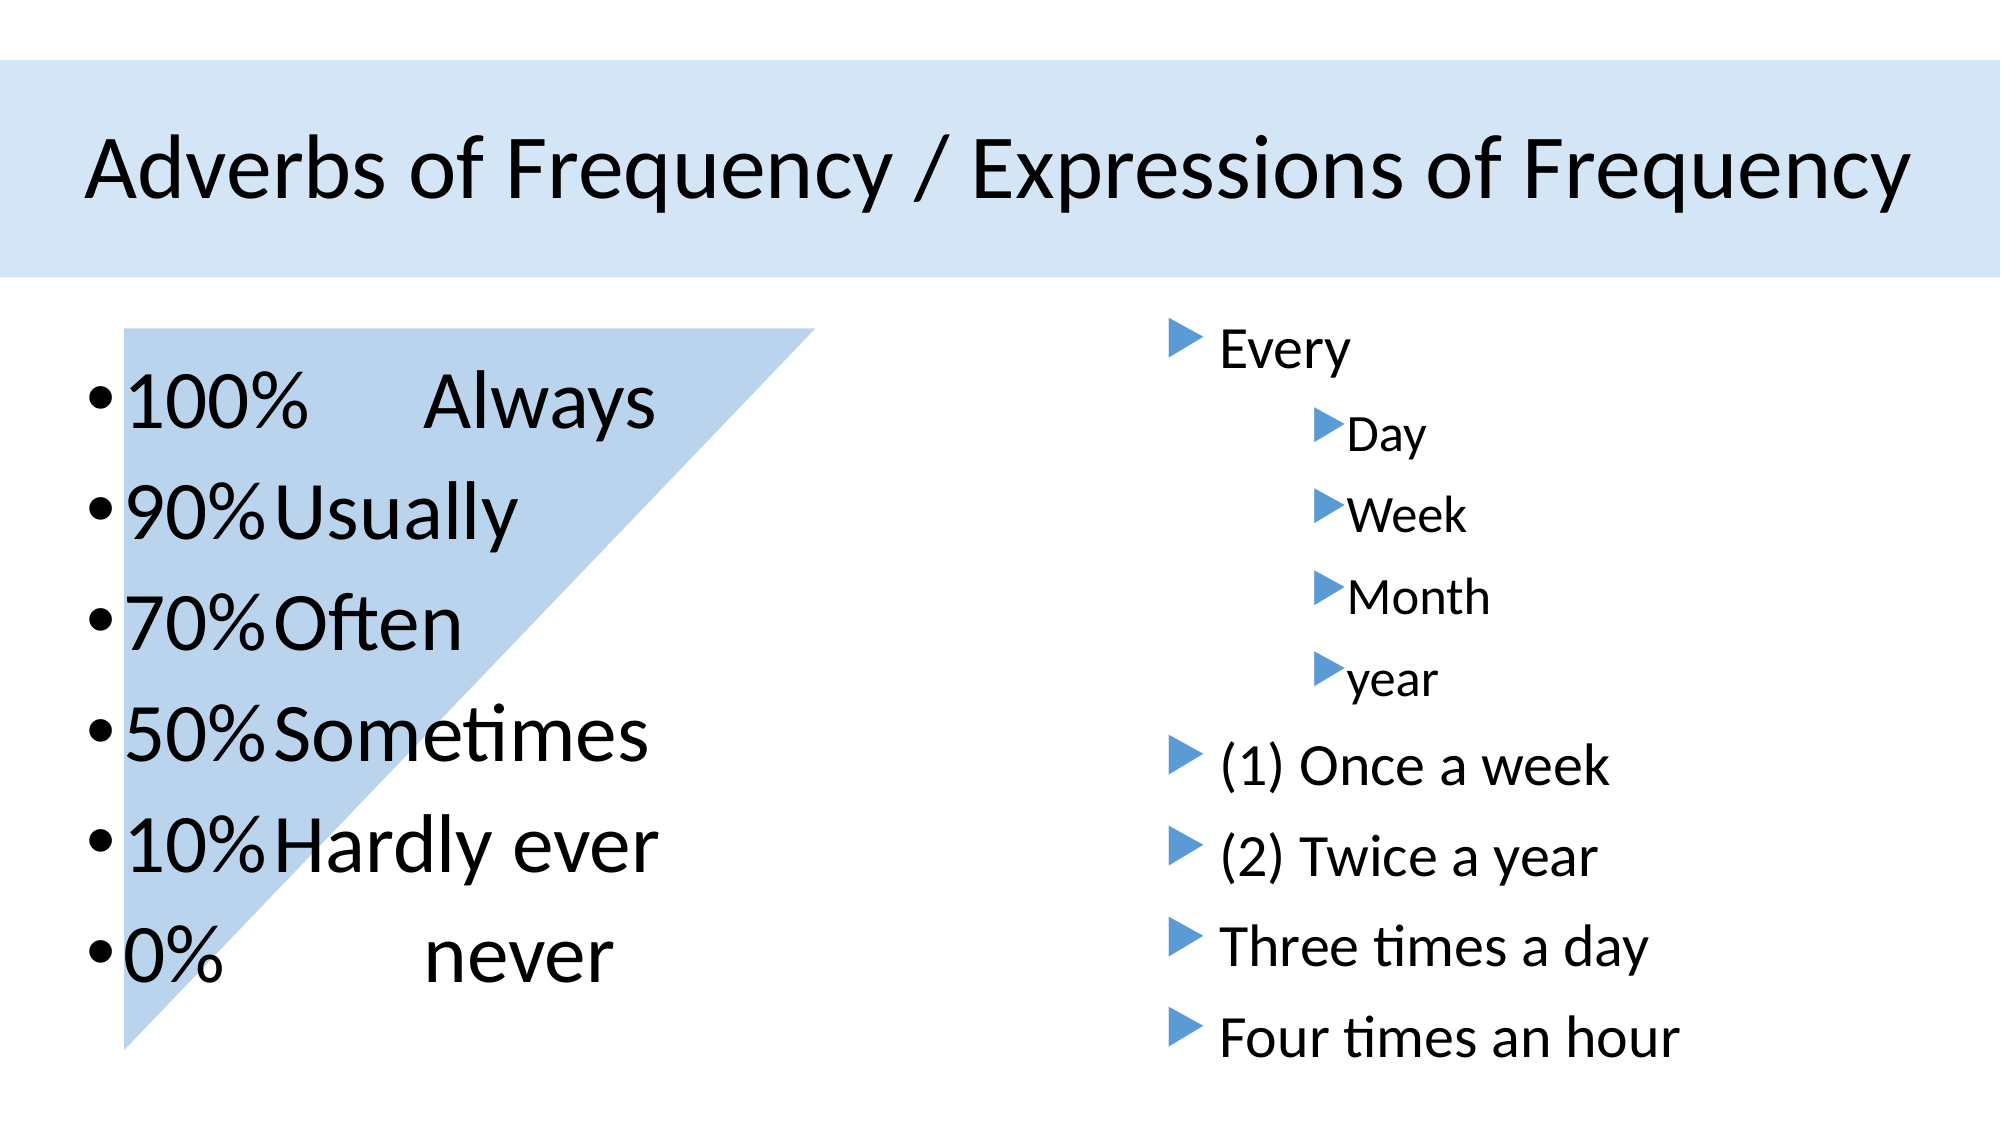

# Adverbs of Frequency / Expressions of Frequency
Every
Day
Week
Month
year
(1) Once a week
(2) Twice a year
Three times a day
Four times an hour

100%	Always
90%	Usually
70%	Often
50%	Sometimes
10%	Hardly ever
0%		never